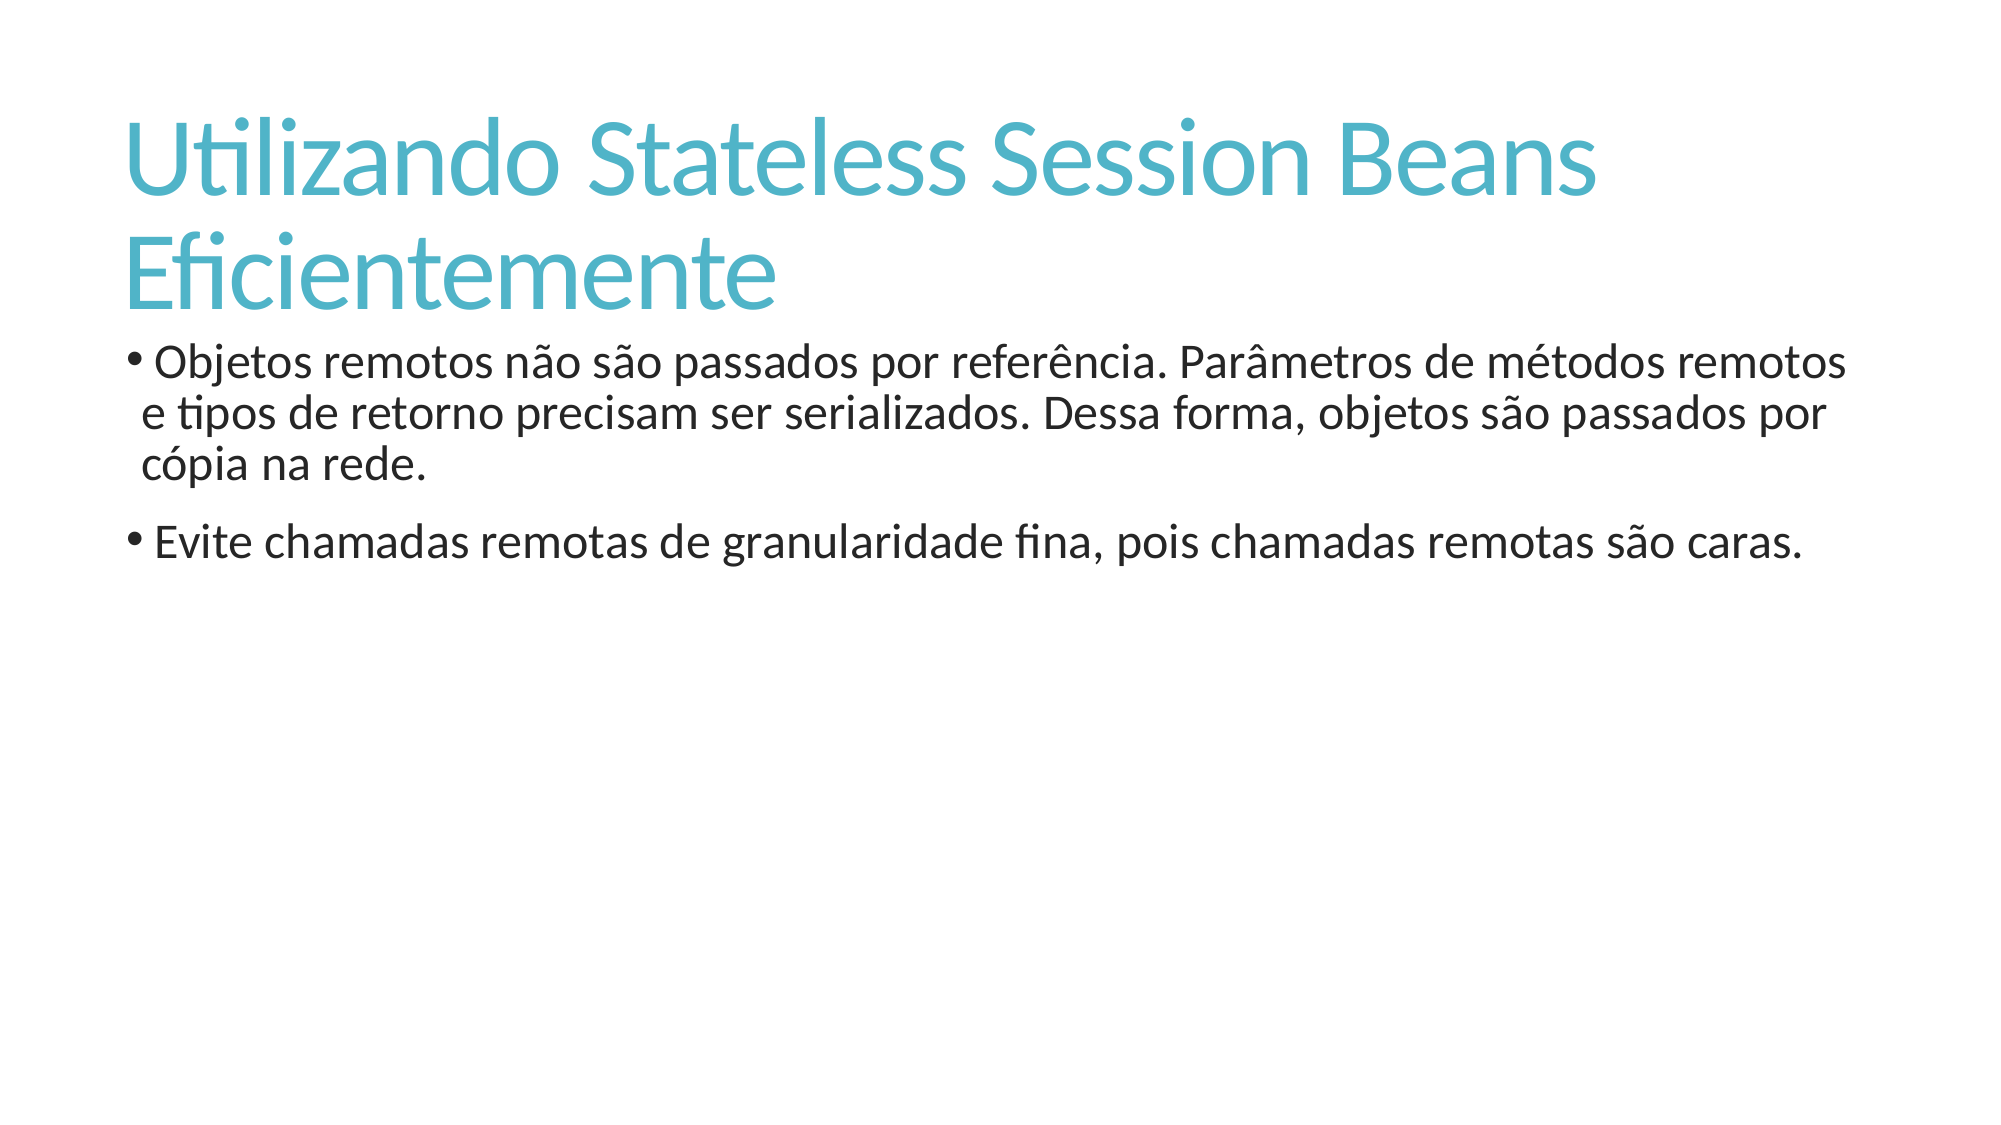

# Utilizando Stateless Session Beans Eficientemente
 Objetos remotos não são passados por referência. Parâmetros de métodos remotos e tipos de retorno precisam ser serializados. Dessa forma, objetos são passados por cópia na rede.
 Evite chamadas remotas de granularidade fina, pois chamadas remotas são caras.